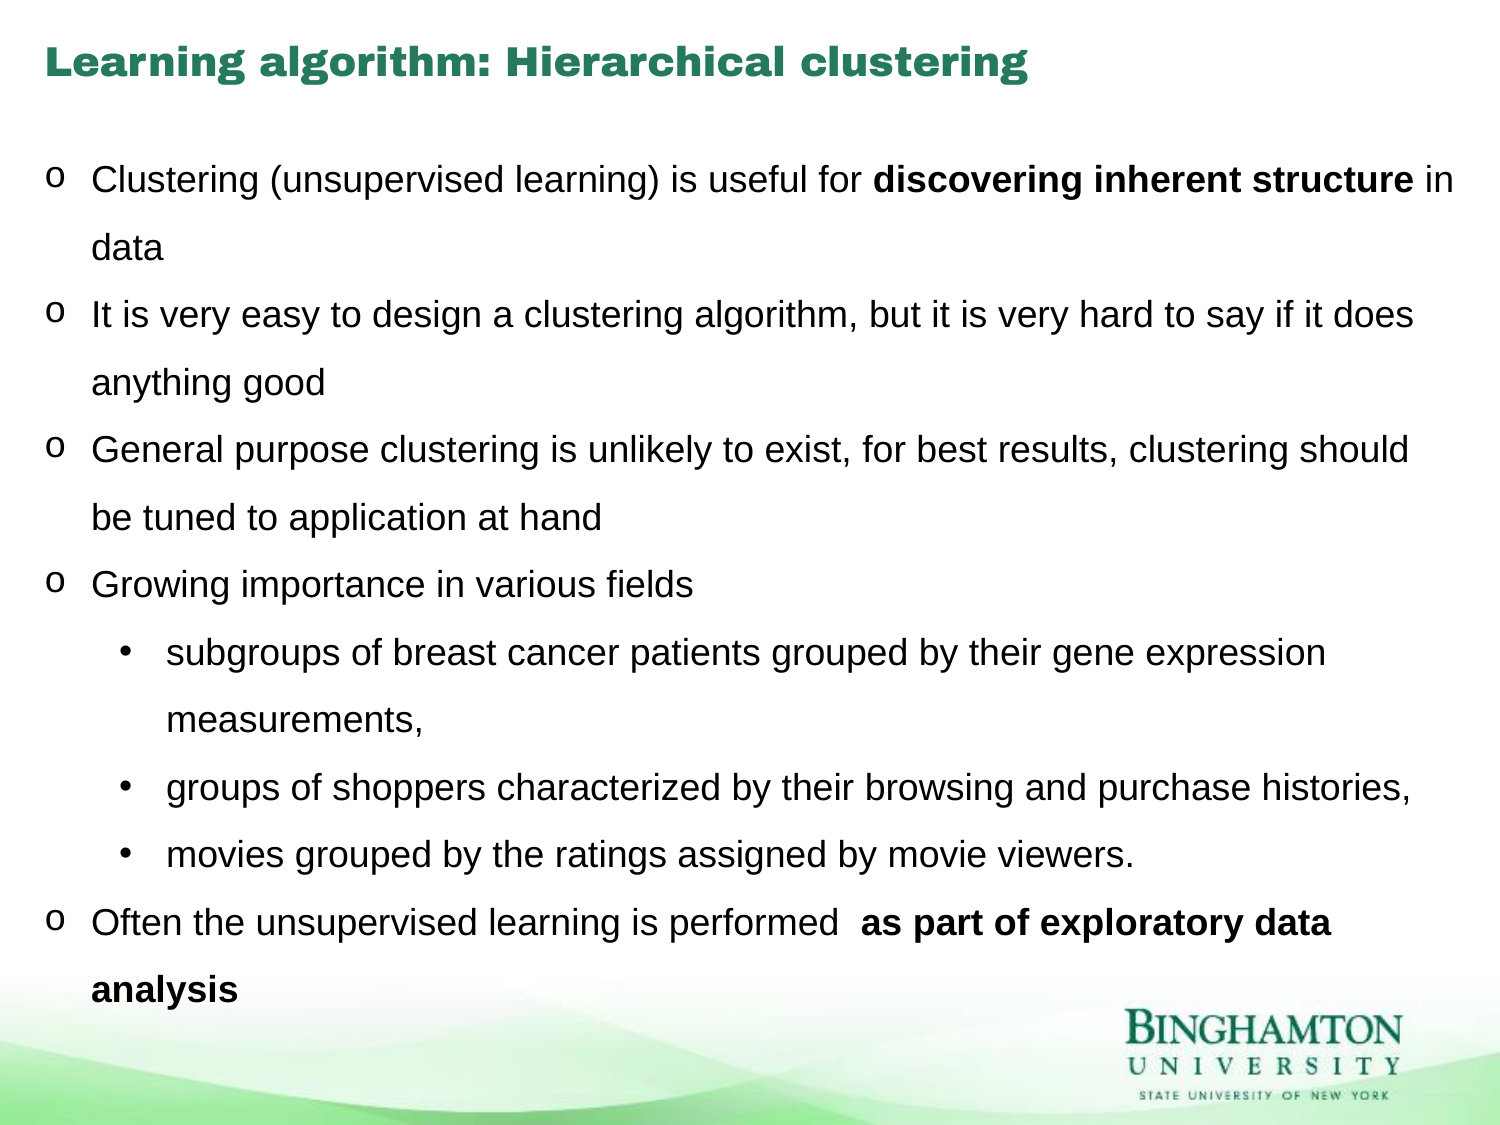

# Learning algorithm: Hierarchical clustering
Clustering (unsupervised learning) is useful for discovering inherent structure in data
It is very easy to design a clustering algorithm, but it is very hard to say if it does anything good
General purpose clustering is unlikely to exist, for best results, clustering should be tuned to application at hand
Growing importance in various fields
subgroups of breast cancer patients grouped by their gene expression measurements,
groups of shoppers characterized by their browsing and purchase histories,
movies grouped by the ratings assigned by movie viewers.
Often the unsupervised learning is performed  as part of exploratory data analysis